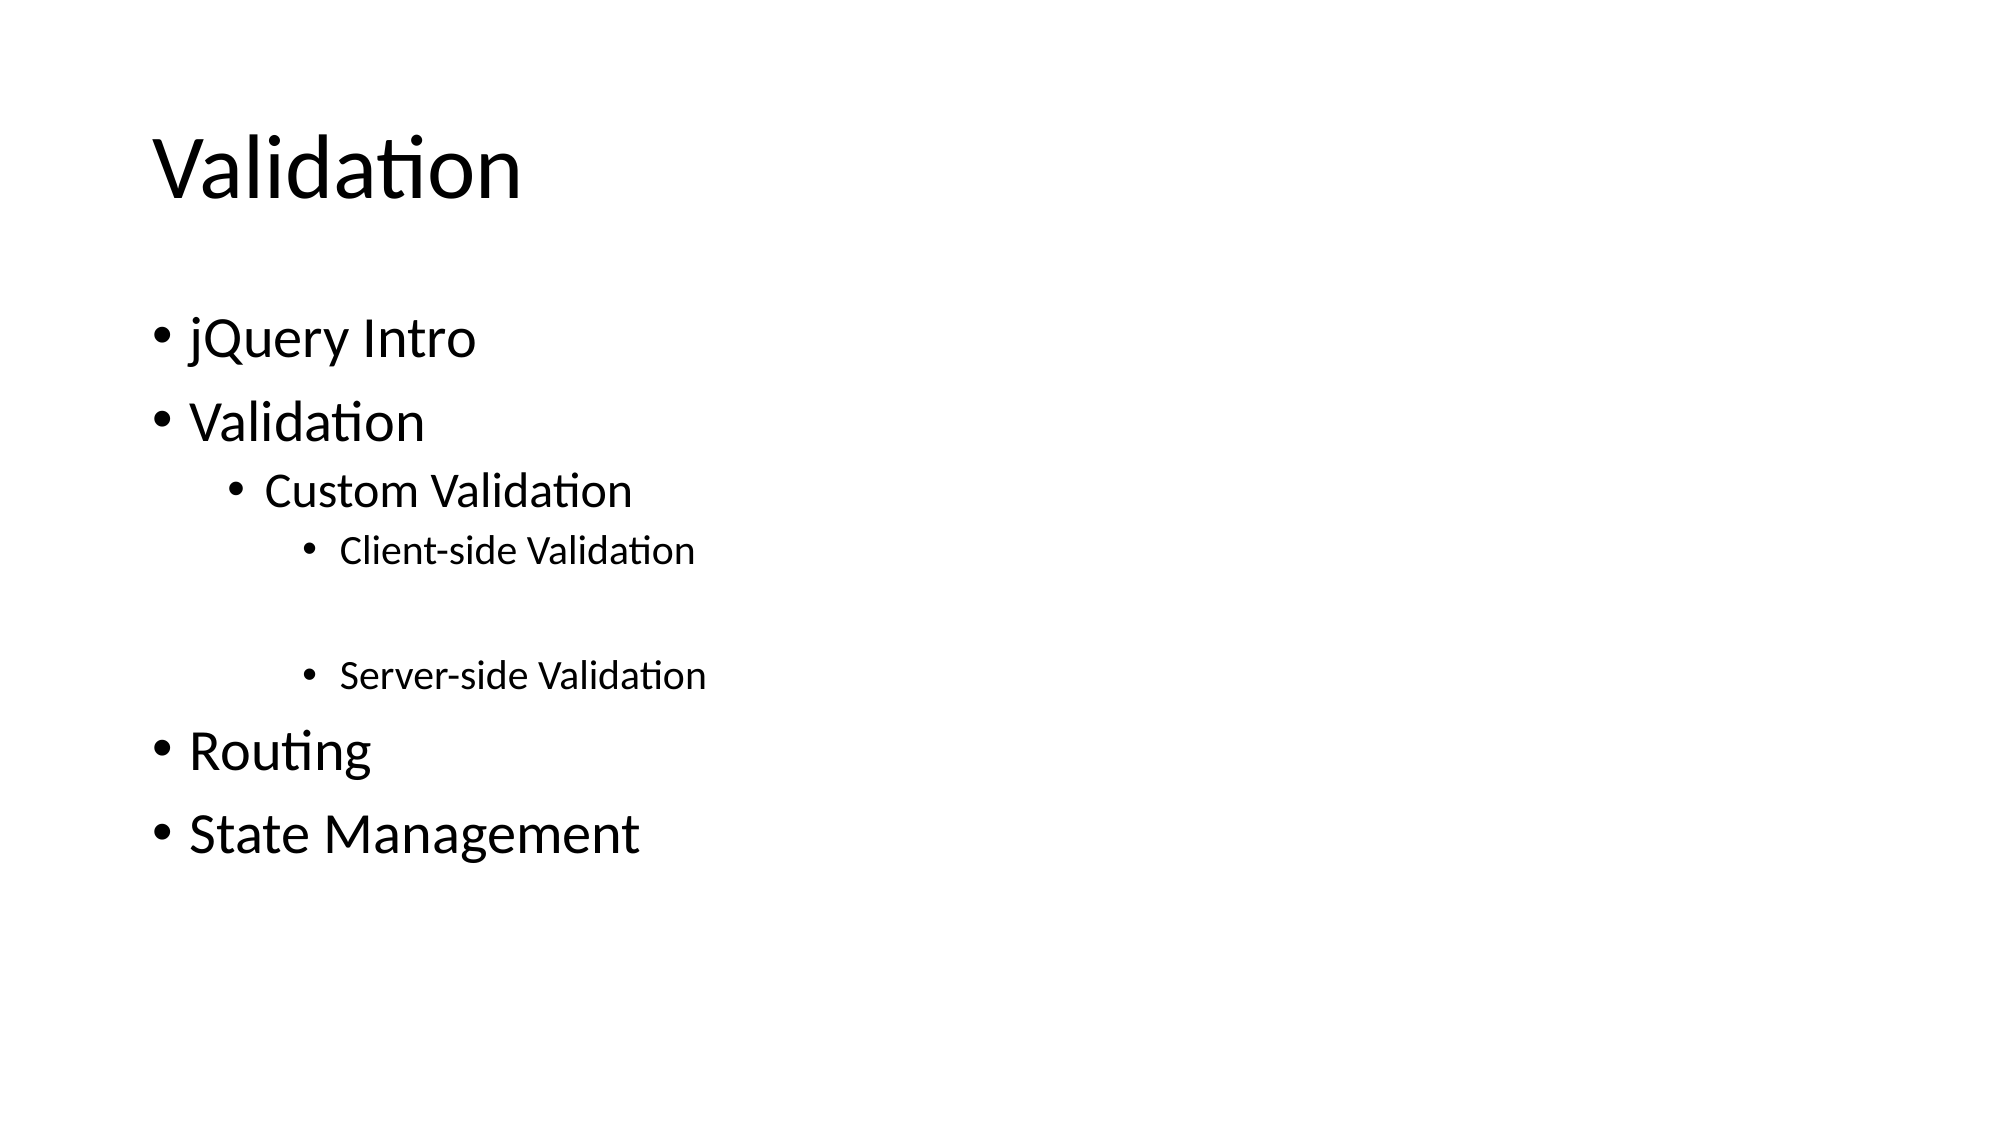

# Validation
jQuery Intro
Validation
Custom Validation
Client-side Validation

Server-side Validation
Routing
State Management